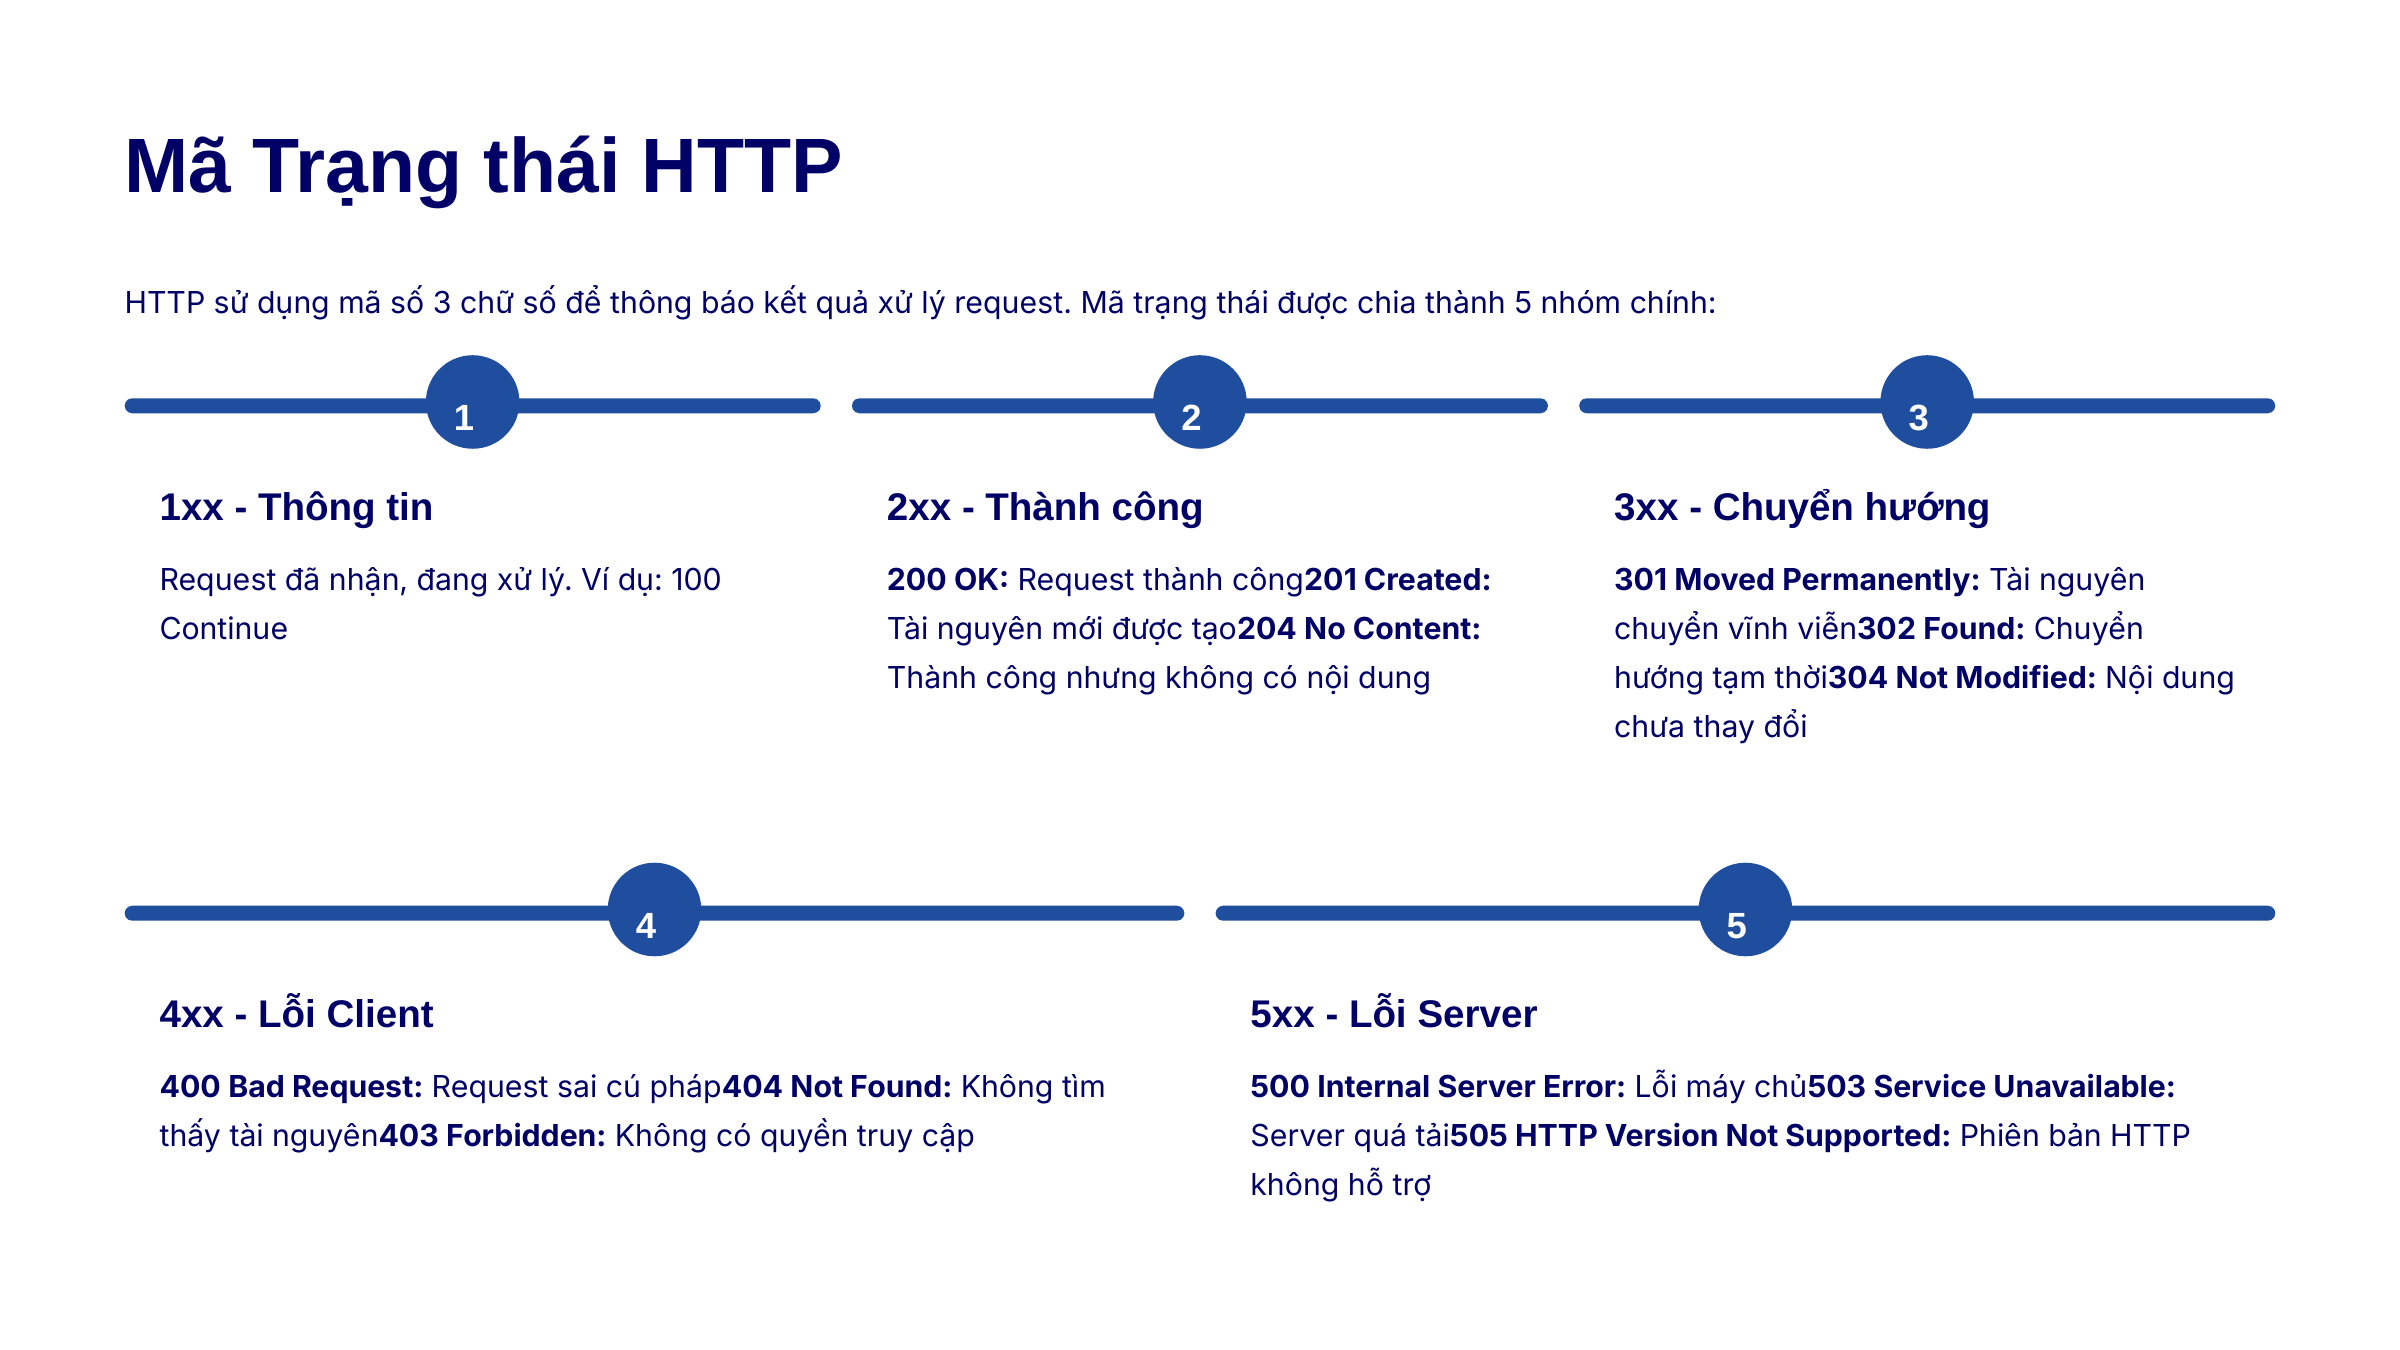

Mã Trạng thái HTTP
HTTP sử dụng mã số 3 chữ số để thông báo kết quả xử lý request. Mã trạng thái được chia thành 5 nhóm chính:

1
2
3

1xx - Thông tin
2xx - Thành công
3xx - Chuyển hướng
Request đã nhận, đang xử lý. Ví dụ: 100 Continue
200 OK: Request thành công201 Created: Tài nguyên mới được tạo204 No Content: Thành công nhưng không có nội dung
301 Moved Permanently: Tài nguyên chuyển vĩnh viễn302 Found: Chuyển hướng tạm thời304 Not Modified: Nội dung chưa thay đổi

4
5

4xx - Lỗi Client
5xx - Lỗi Server
400 Bad Request: Request sai cú pháp404 Not Found: Không tìm thấy tài nguyên403 Forbidden: Không có quyền truy cập
500 Internal Server Error: Lỗi máy chủ503 Service Unavailable: Server quá tải505 HTTP Version Not Supported: Phiên bản HTTP không hỗ trợ